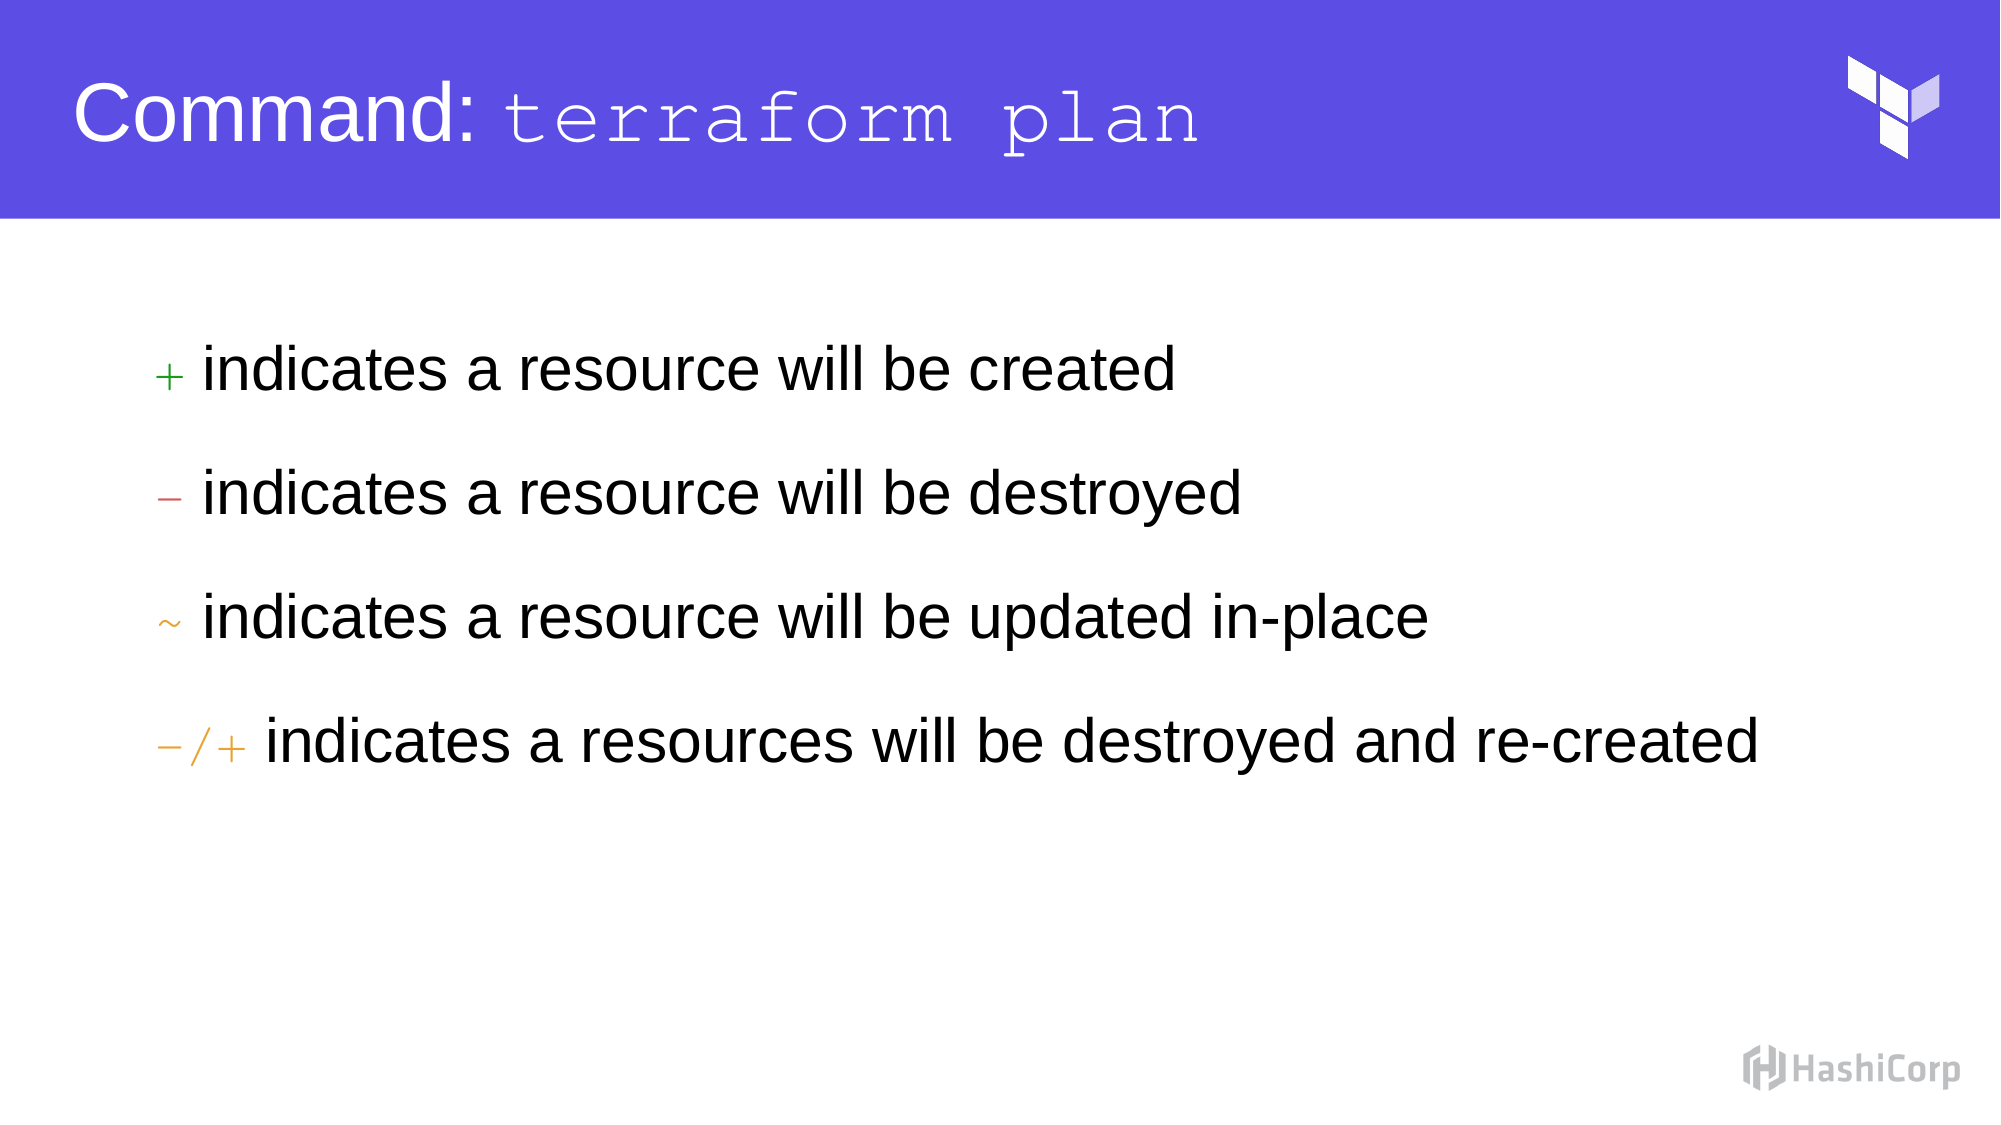

# Command: terraform plan
+ indicates a resource will be created
- indicates a resource will be destroyed
~ indicates a resource will be updated in-place
-/+ indicates a resources will be destroyed and re-created